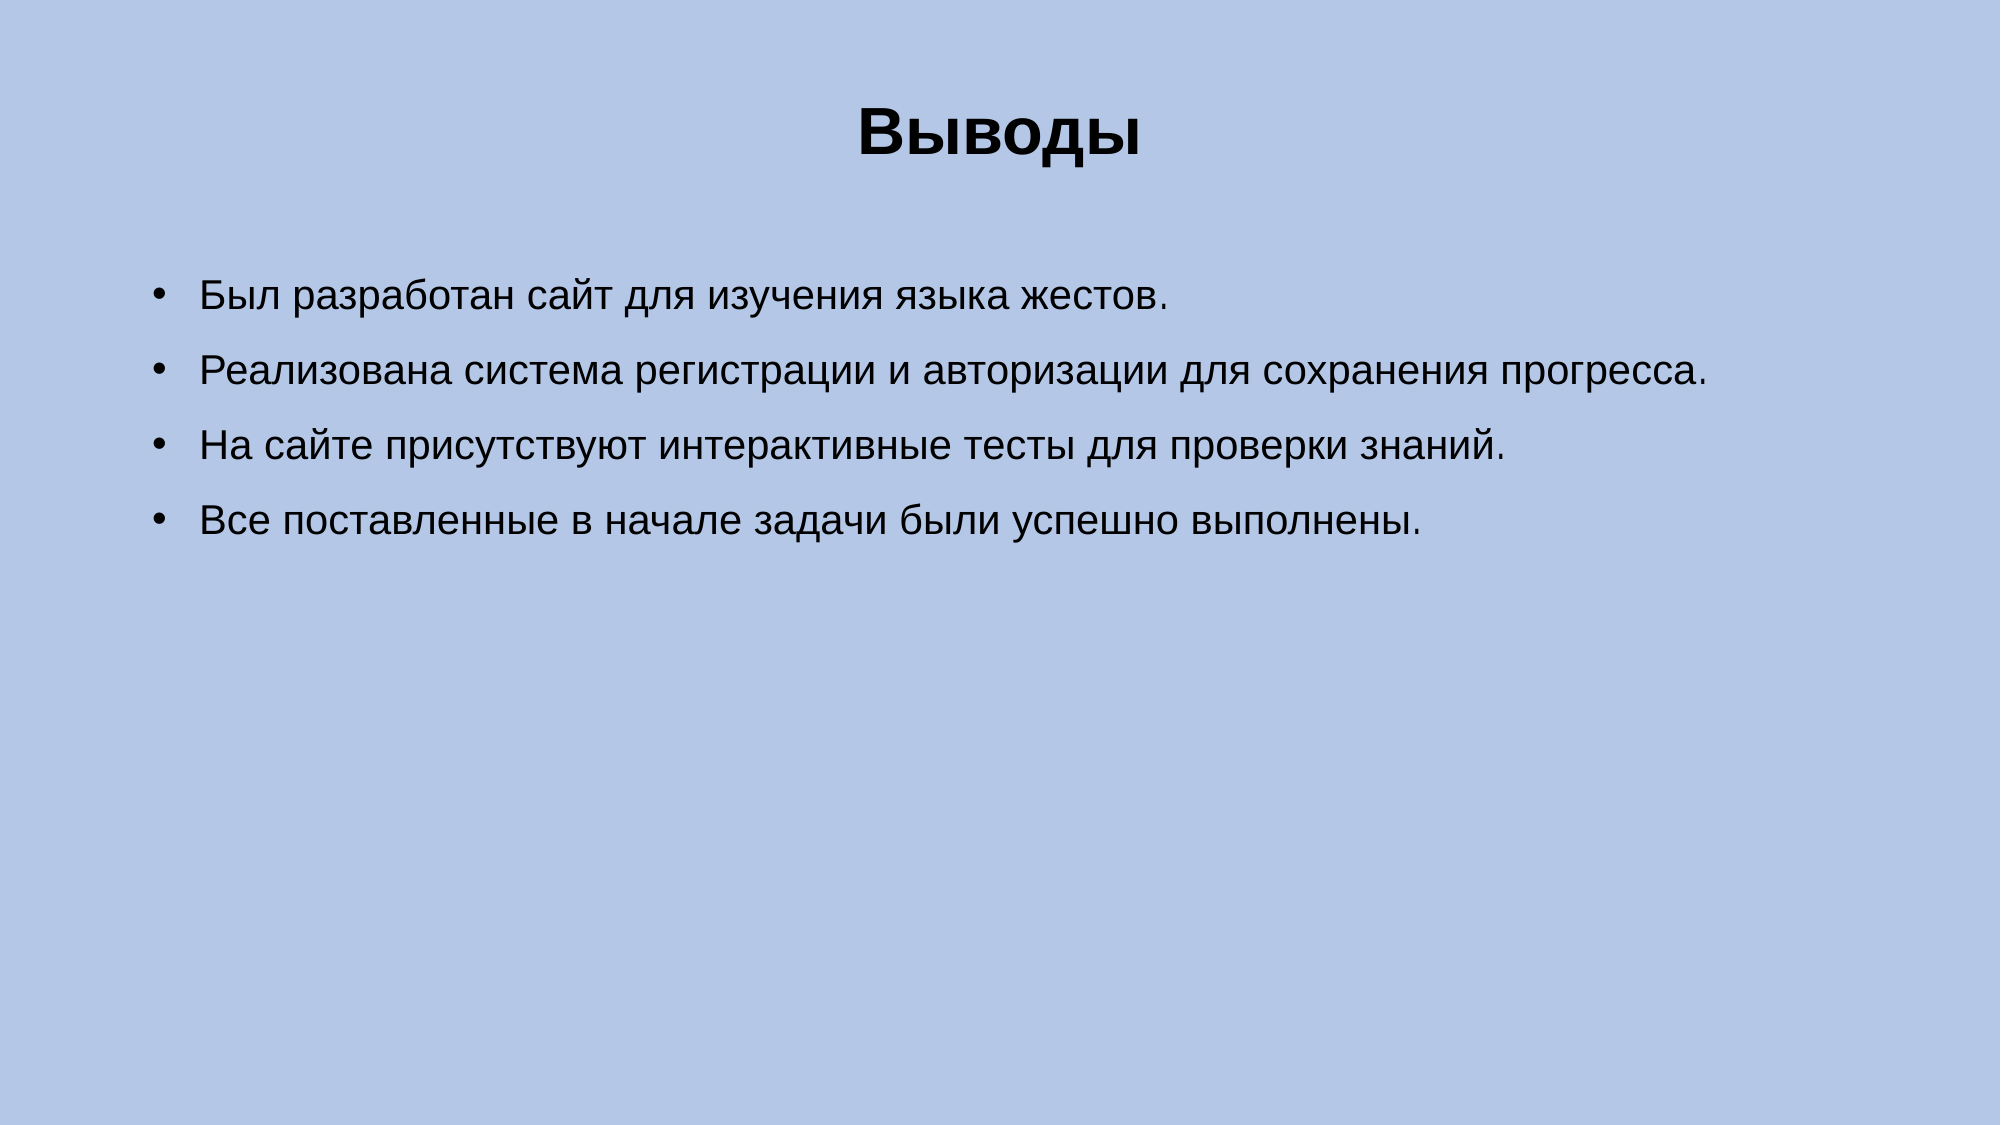

# Выводы
Был разработан сайт для изучения языка жестов.
Реализована система регистрации и авторизации для сохранения прогресса.
На сайте присутствуют интерактивные тесты для проверки знаний.
Все поставленные в начале задачи были успешно выполнены.